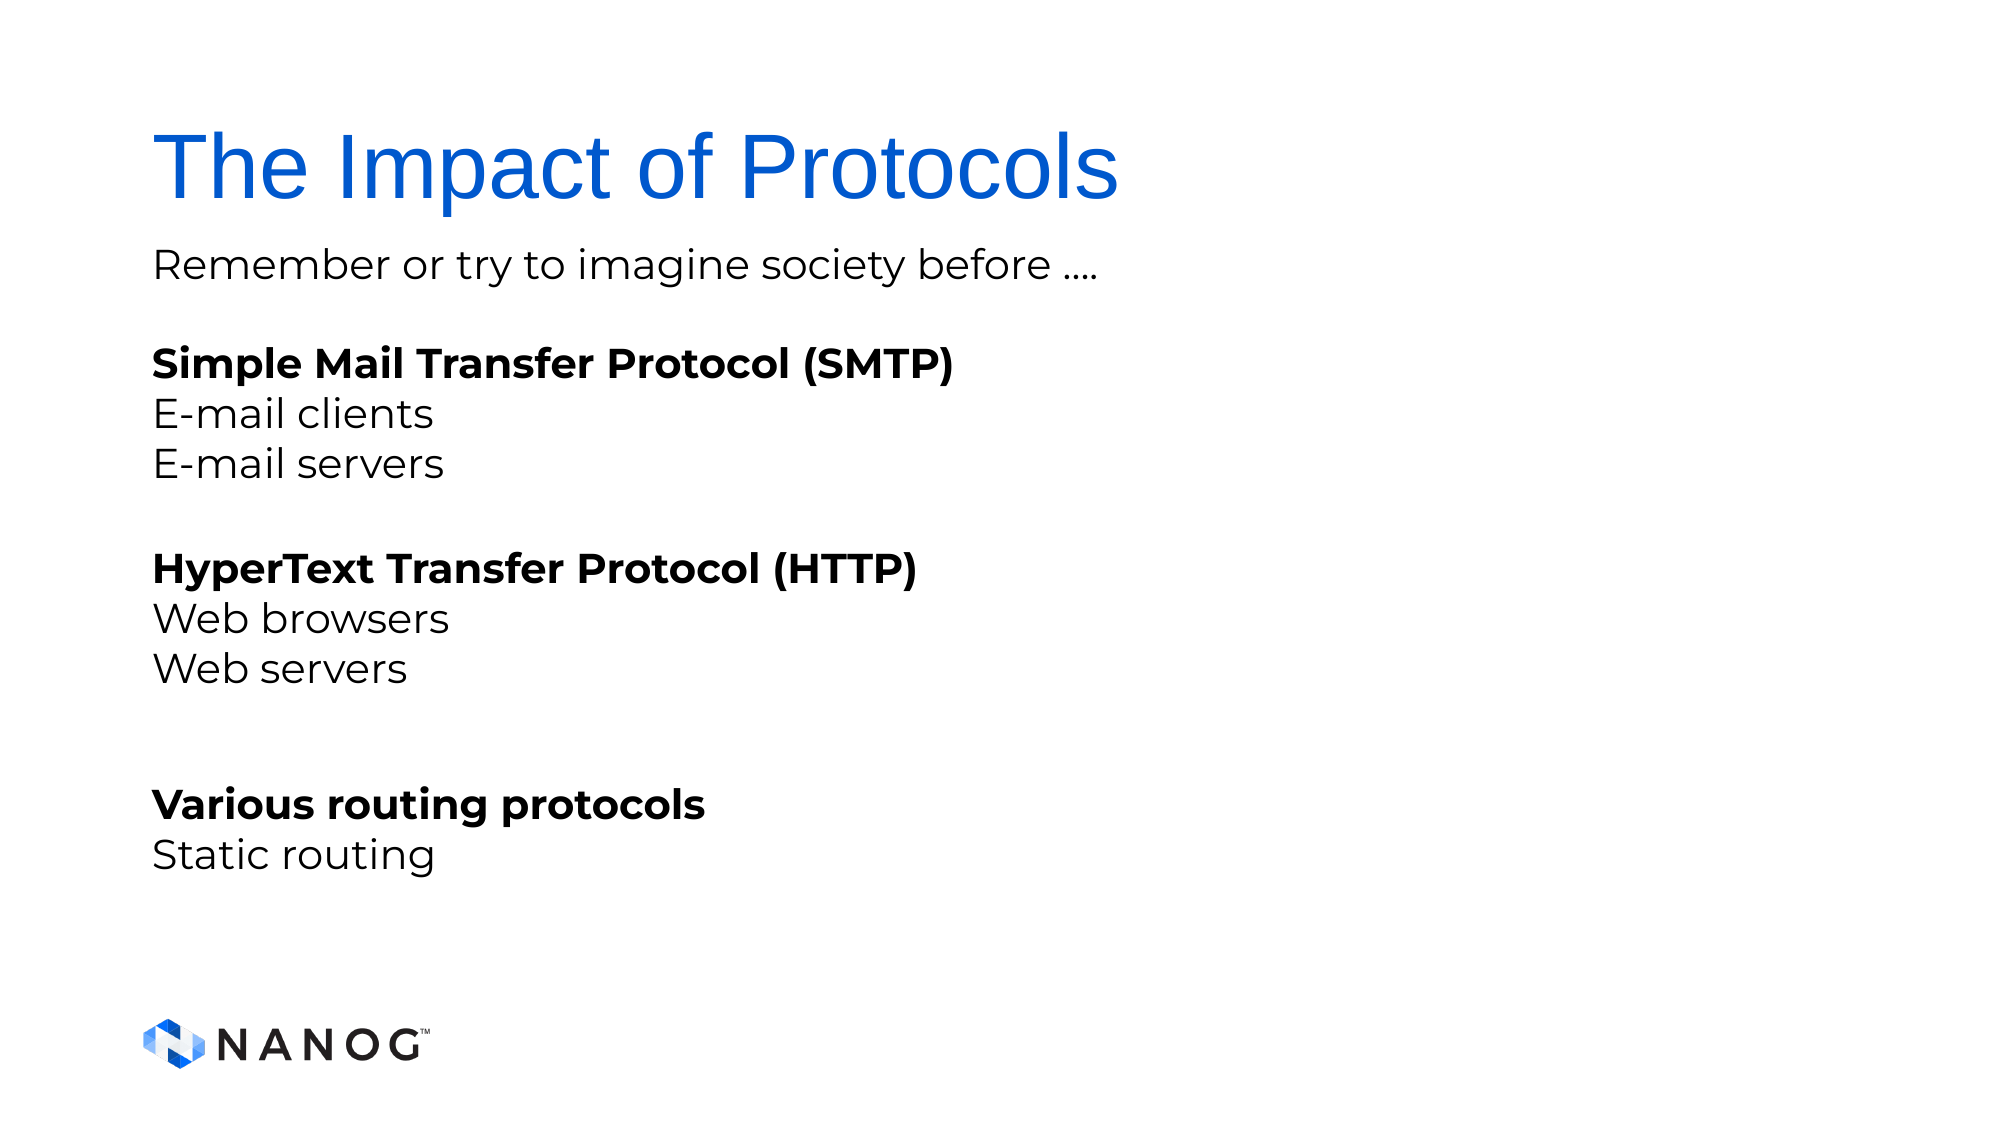

# The Impact of Protocols
Remember or try to imagine society before ….

Simple Mail Transfer Protocol (SMTP)
E-mail clients
E-mail servers

HyperText Transfer Protocol (HTTP)
Web browsers
Web servers

Various routing protocols
Static routing